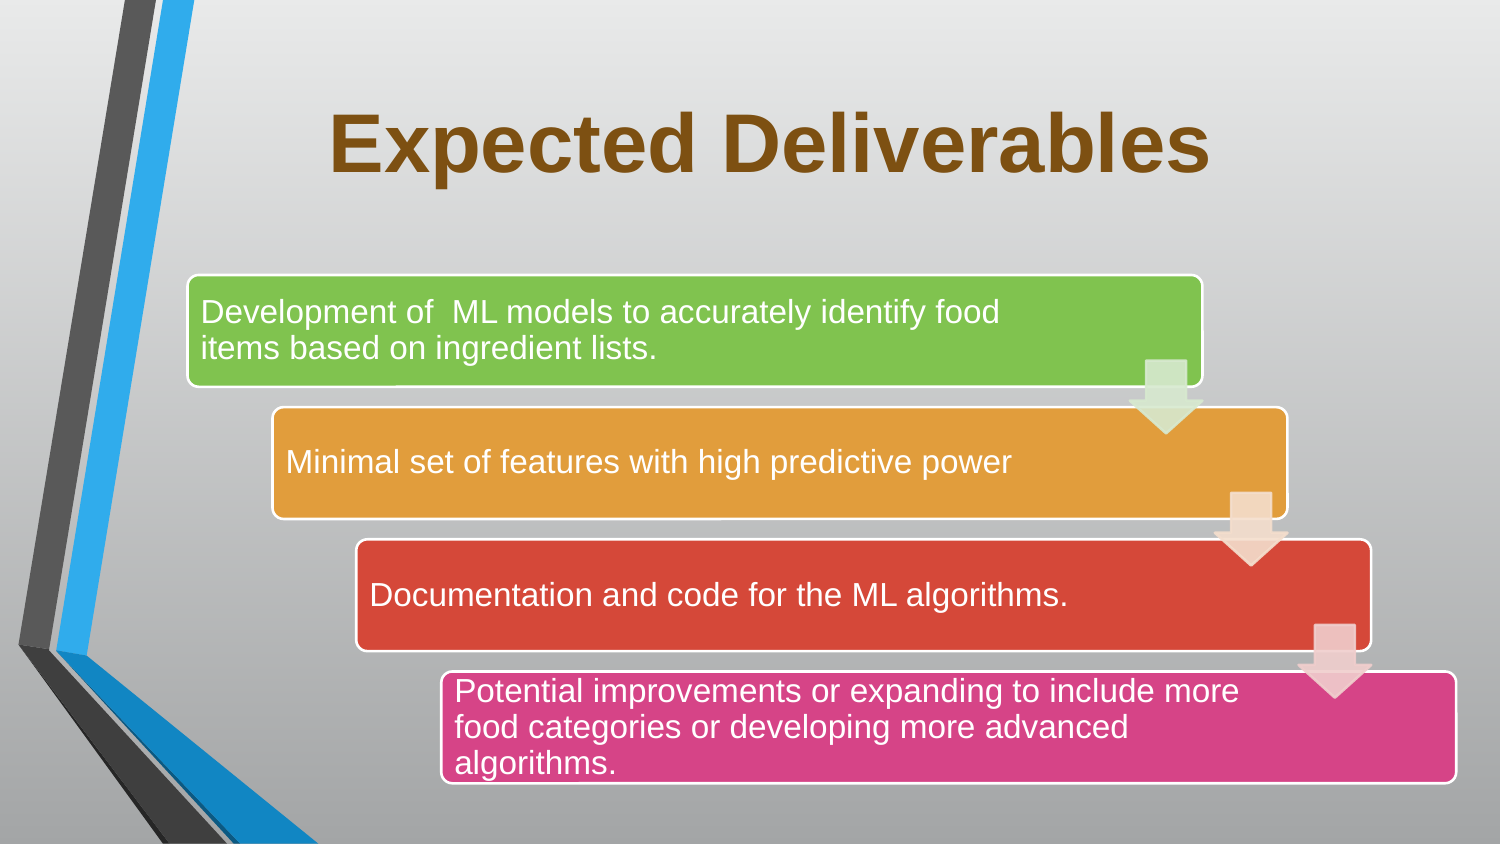

# Expected Deliverables

Development of  ML models to accurately identify food items based on ingredient lists.

Minimal set of features with high predictive power

Documentation and code for the ML algorithms.

Potential improvements or expanding to include more food categories or developing more advanced algorithms.